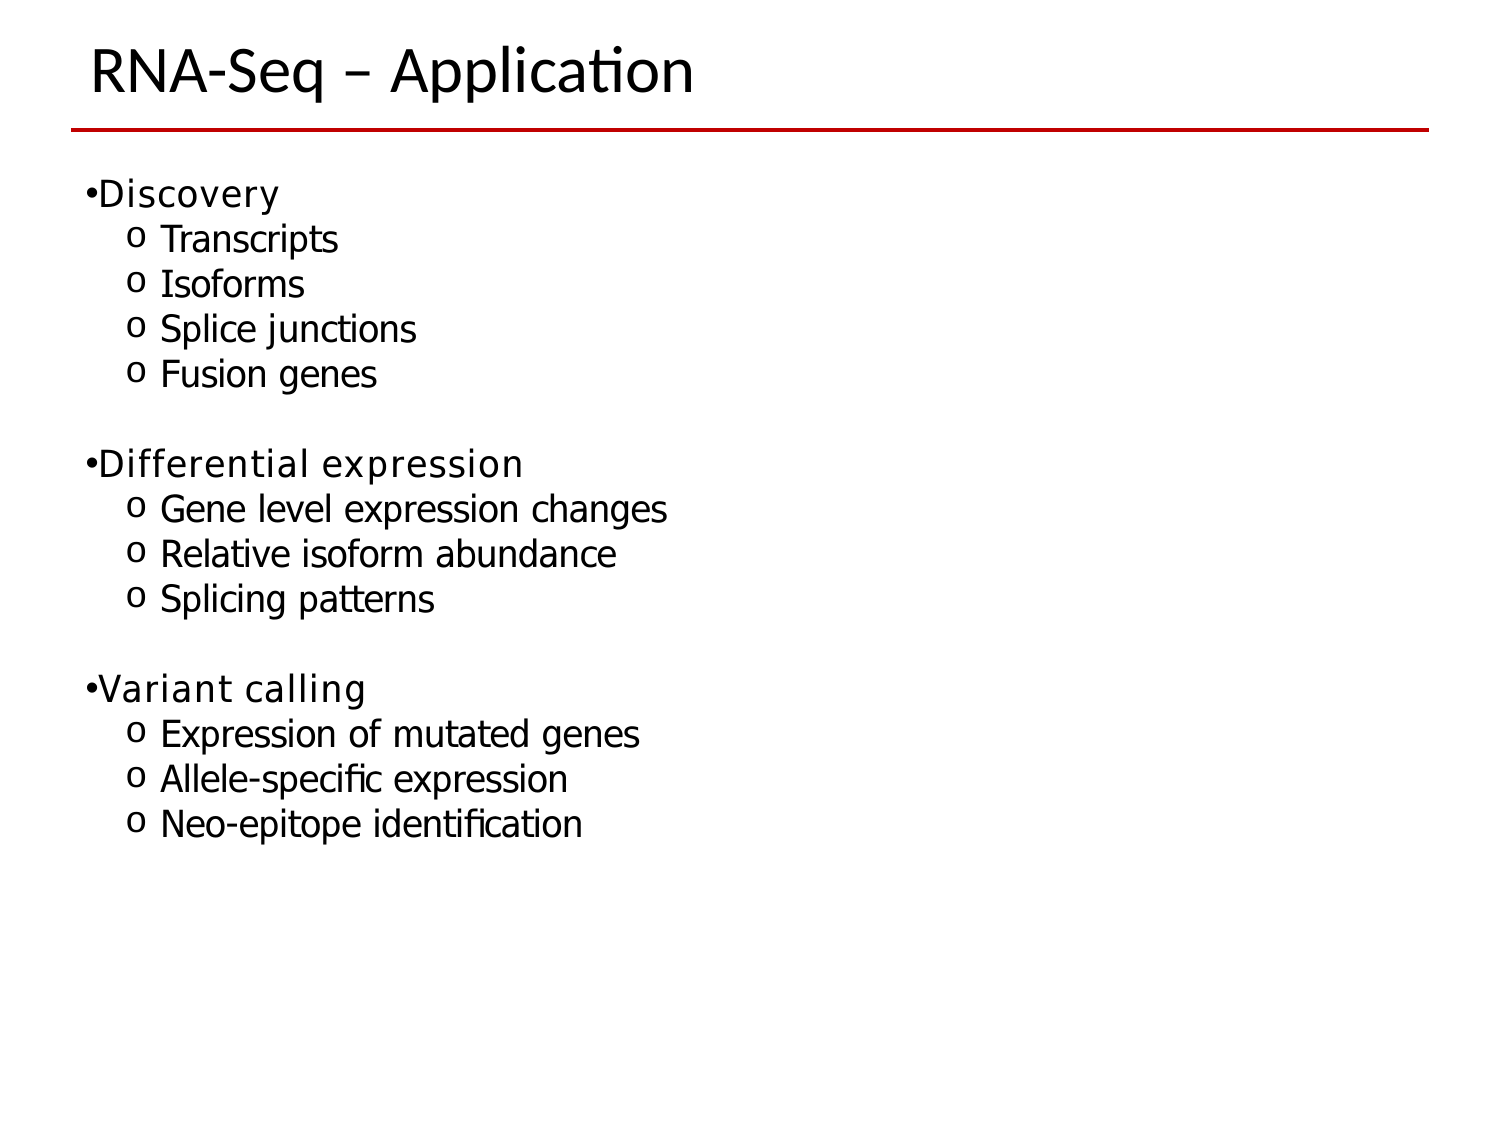

# RNA-Seq – Application
Discovery
Transcripts
Isoforms
Splice junctions
Fusion genes

Differential expression
Gene level expression changes
Relative isoform abundance
Splicing patterns

Variant calling
Expression of mutated genes
Allele-specific expression
Neo-epitope identification